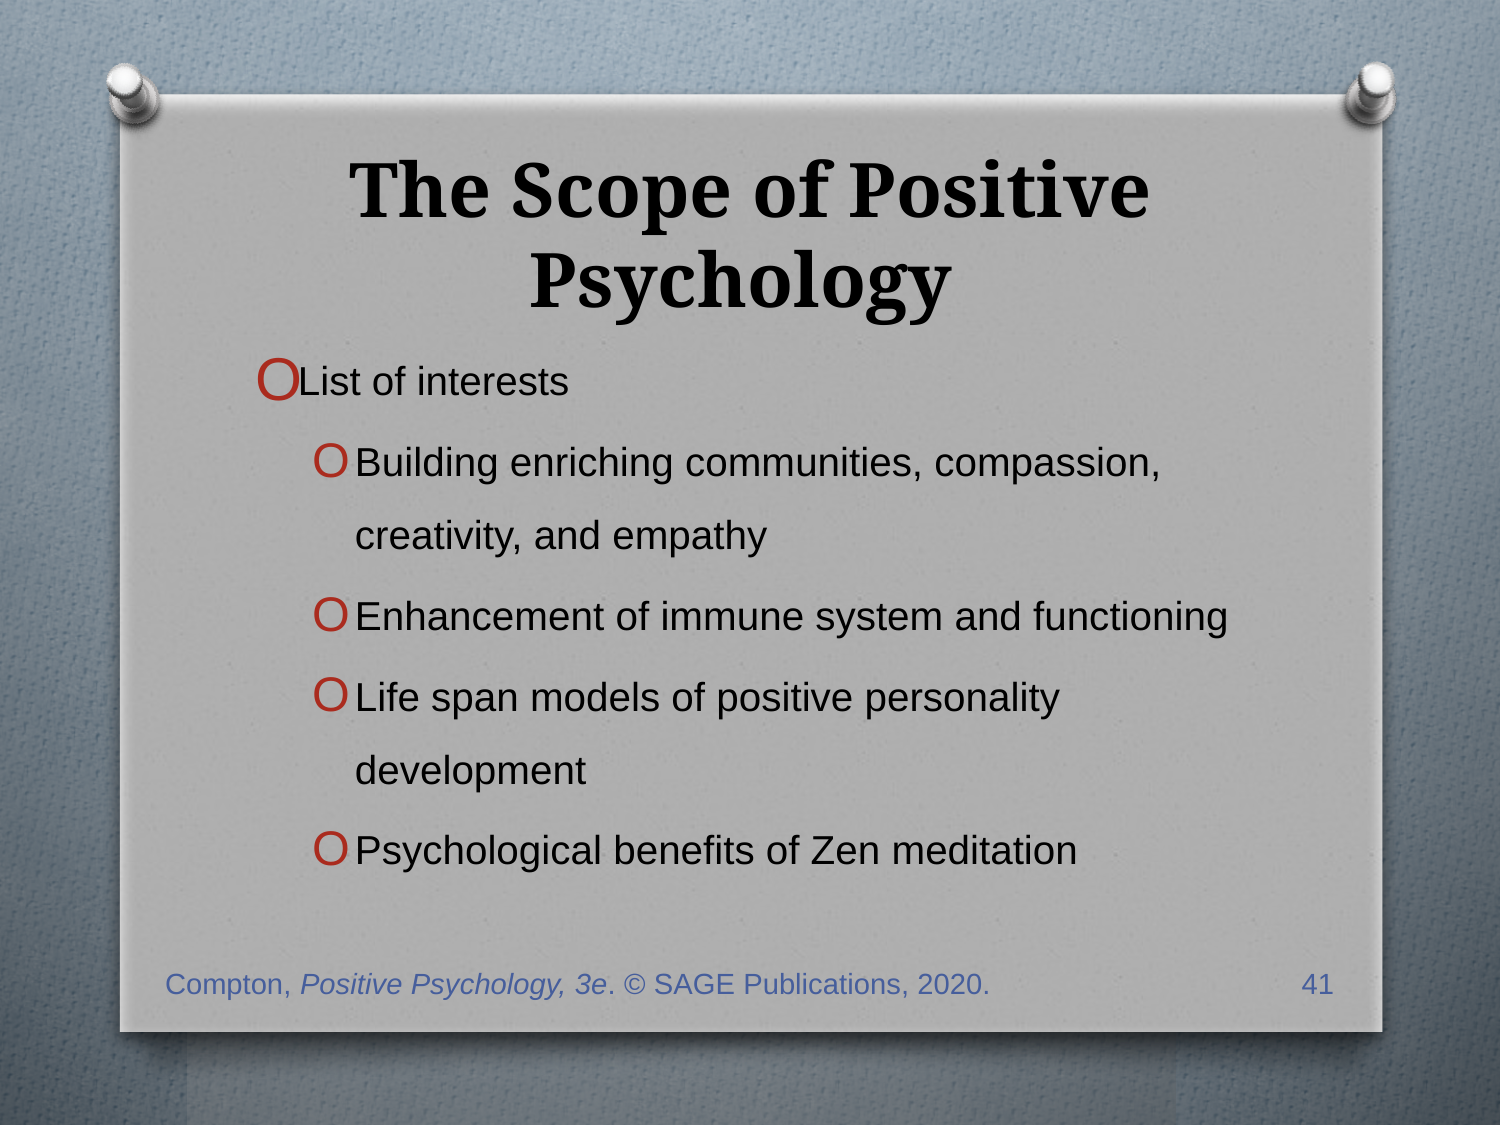

# The Scope of Positive Psychology
List of interests
Building enriching communities, compassion, creativity, and empathy
Enhancement of immune system and functioning
Life span models of positive personality development
Psychological benefits of Zen meditation

Compton, Positive Psychology, 3e. © SAGE Publications, 2020.
41